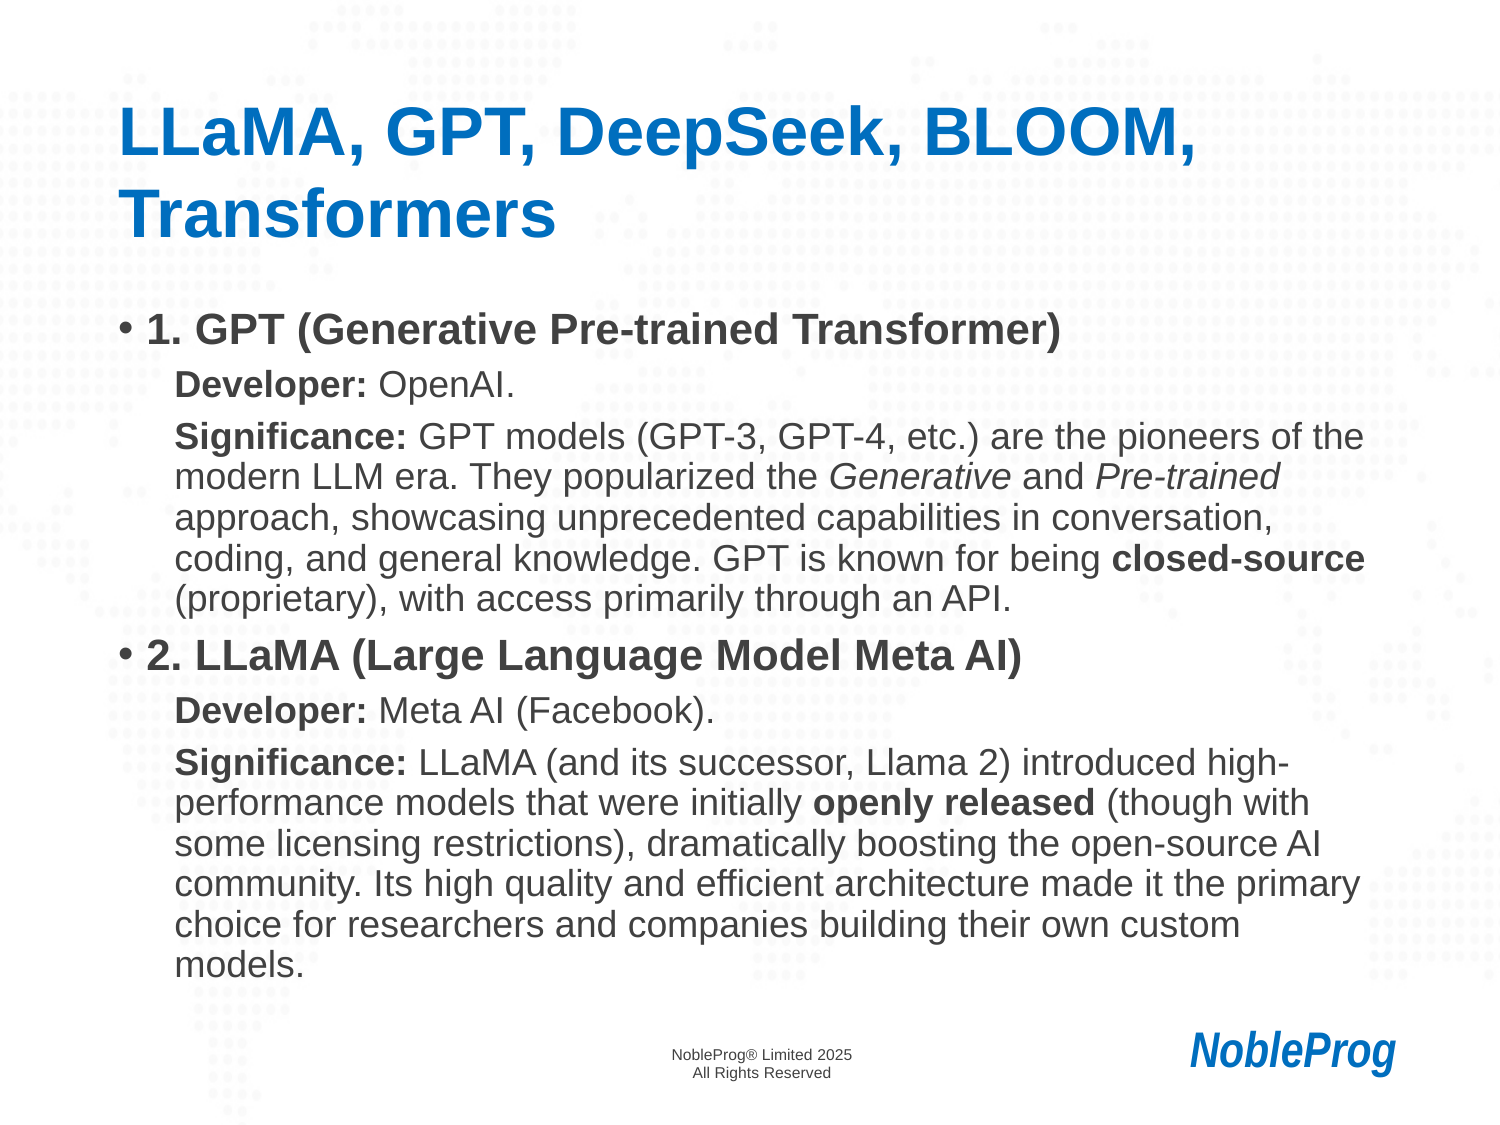

# LLaMA, GPT, DeepSeek, BLOOM, Transformers
1. GPT (Generative Pre-trained Transformer)
Developer: OpenAI.
Significance: GPT models (GPT-3, GPT-4, etc.) are the pioneers of the modern LLM era. They popularized the Generative and Pre-trained approach, showcasing unprecedented capabilities in conversation, coding, and general knowledge. GPT is known for being closed-source (proprietary), with access primarily through an API.
2. LLaMA (Large Language Model Meta AI)
Developer: Meta AI (Facebook).
Significance: LLaMA (and its successor, Llama 2) introduced high-performance models that were initially openly released (though with some licensing restrictions), dramatically boosting the open-source AI community. Its high quality and efficient architecture made it the primary choice for researchers and companies building their own custom models.